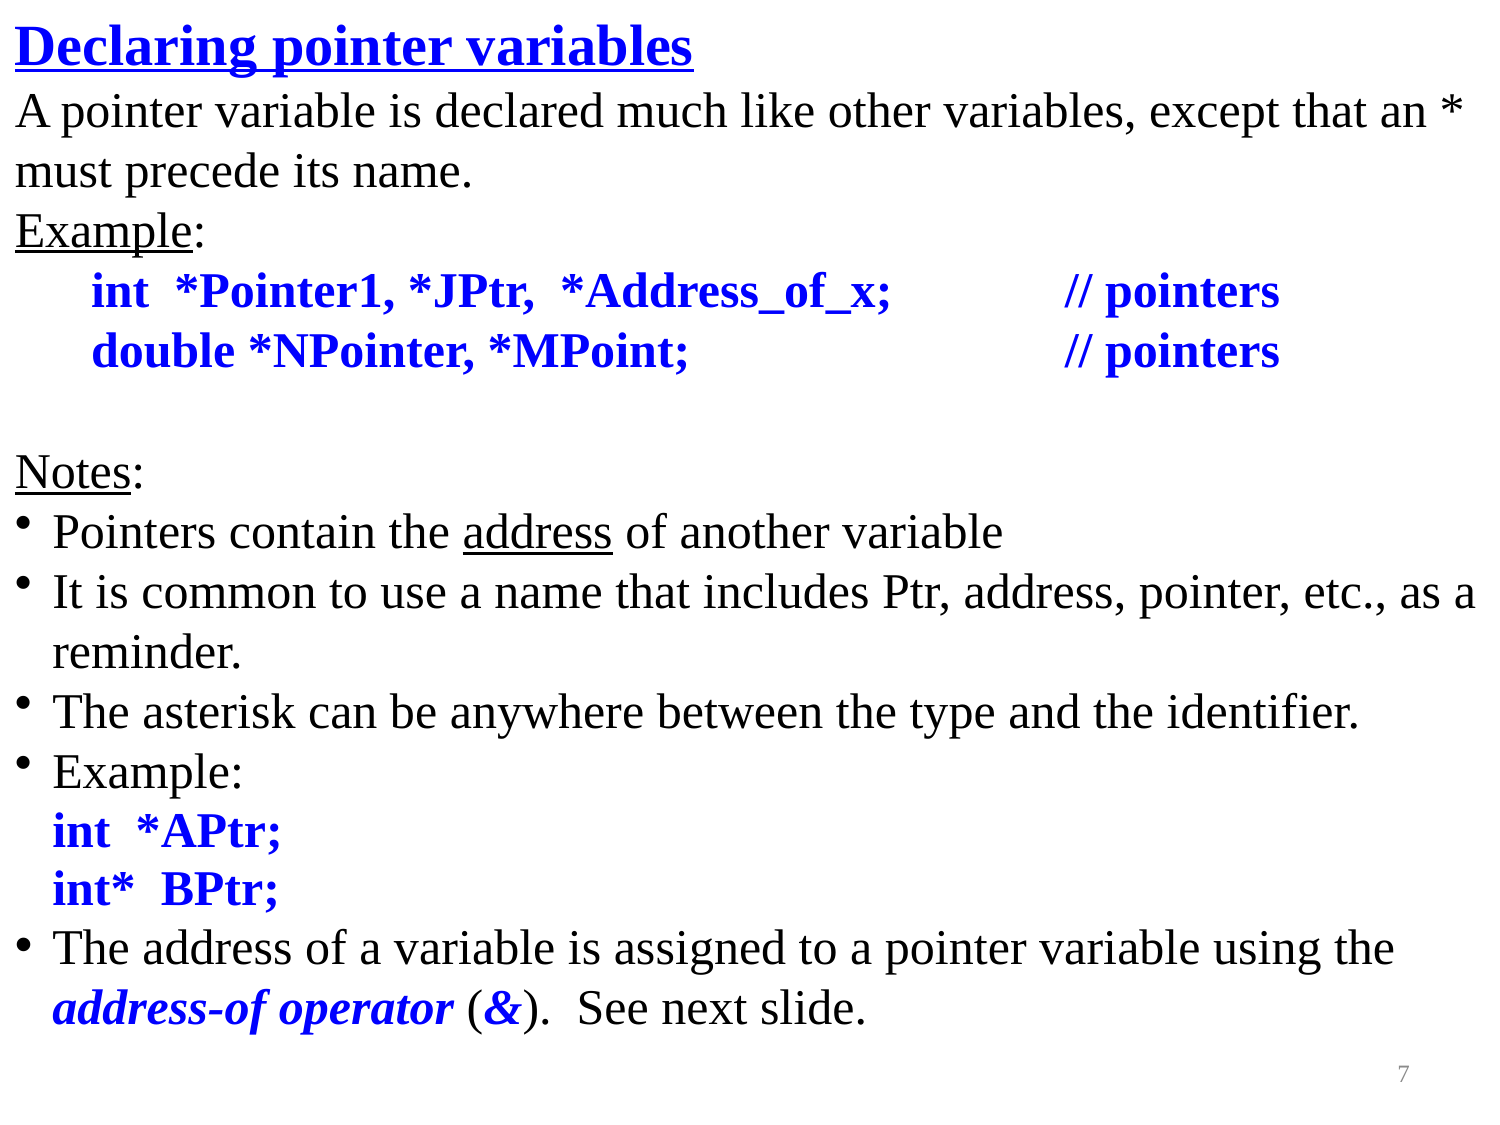

Declaring pointer variables
A pointer variable is declared much like other variables, except that an * must precede its name.
Example:
	int  *Pointer1, *JPtr,  *Address_of_x;   	// pointers
	double *NPointer, *MPoint;			// pointers
Notes:
Pointers contain the address of another variable
It is common to use a name that includes Ptr, address, pointer, etc., as a reminder.
The asterisk can be anywhere between the type and the identifier.
Example:
	int  *APtr;
	int*  BPtr;
The address of a variable is assigned to a pointer variable using the address-of operator (&).  See next slide.
7